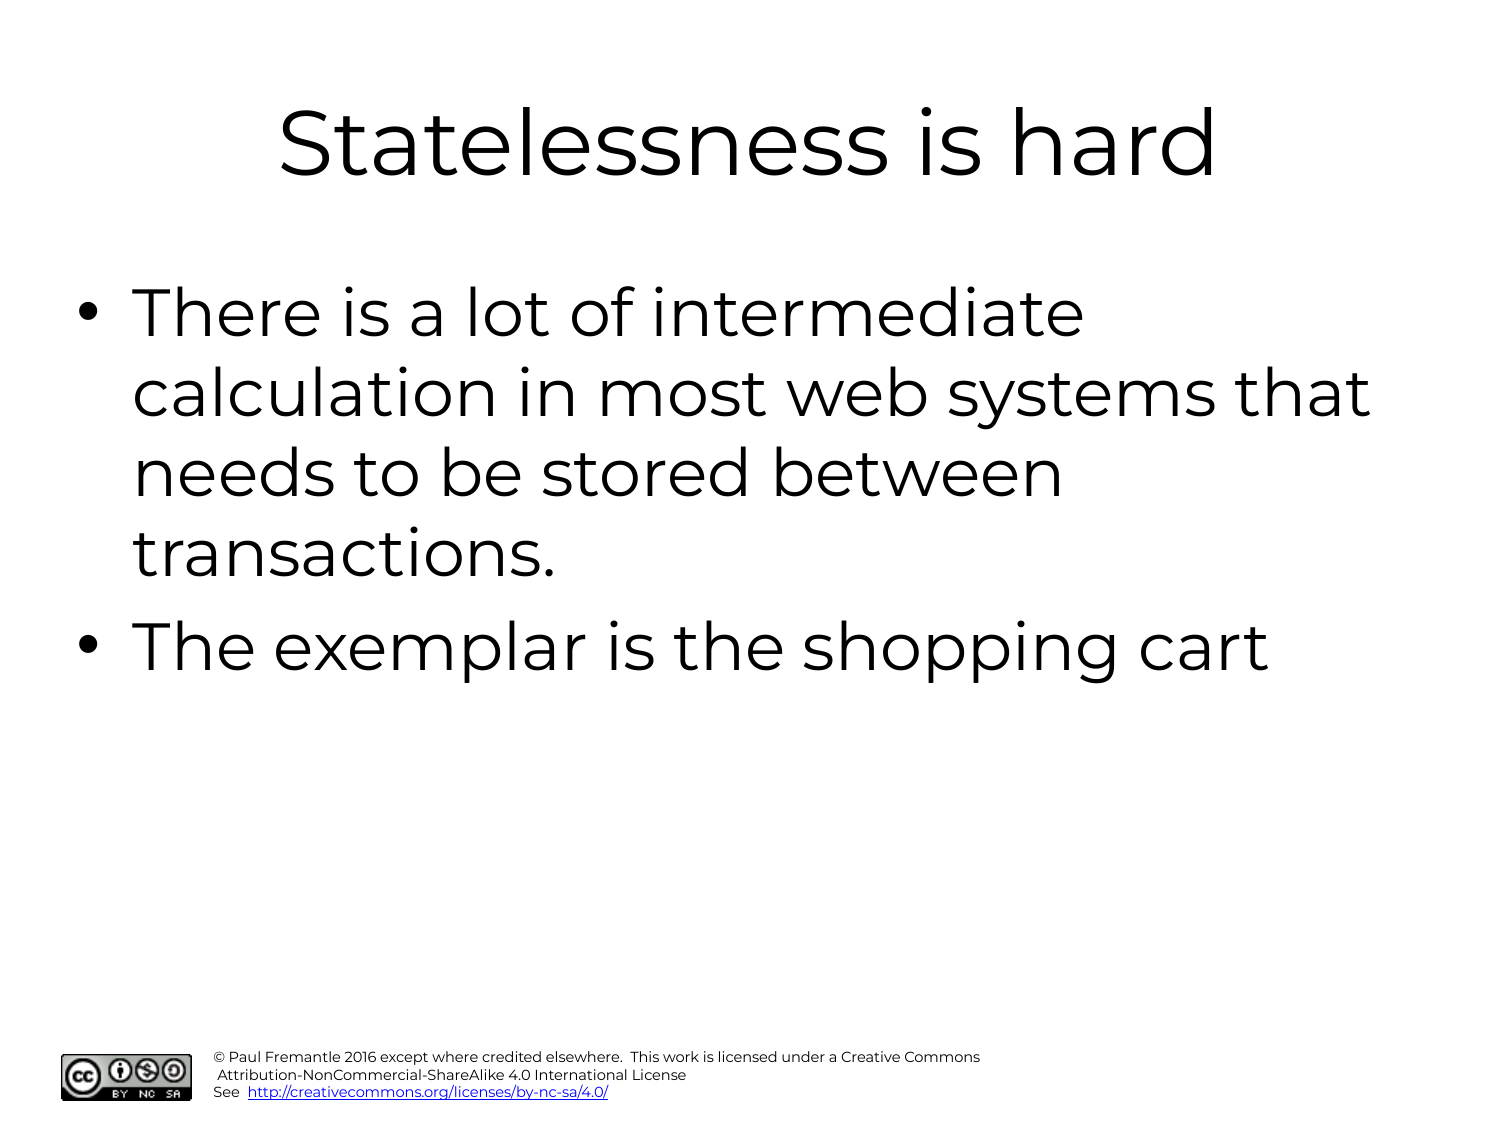

# Statelessness is hard
There is a lot of intermediate calculation in most web systems that needs to be stored between transactions.
The exemplar is the shopping cart